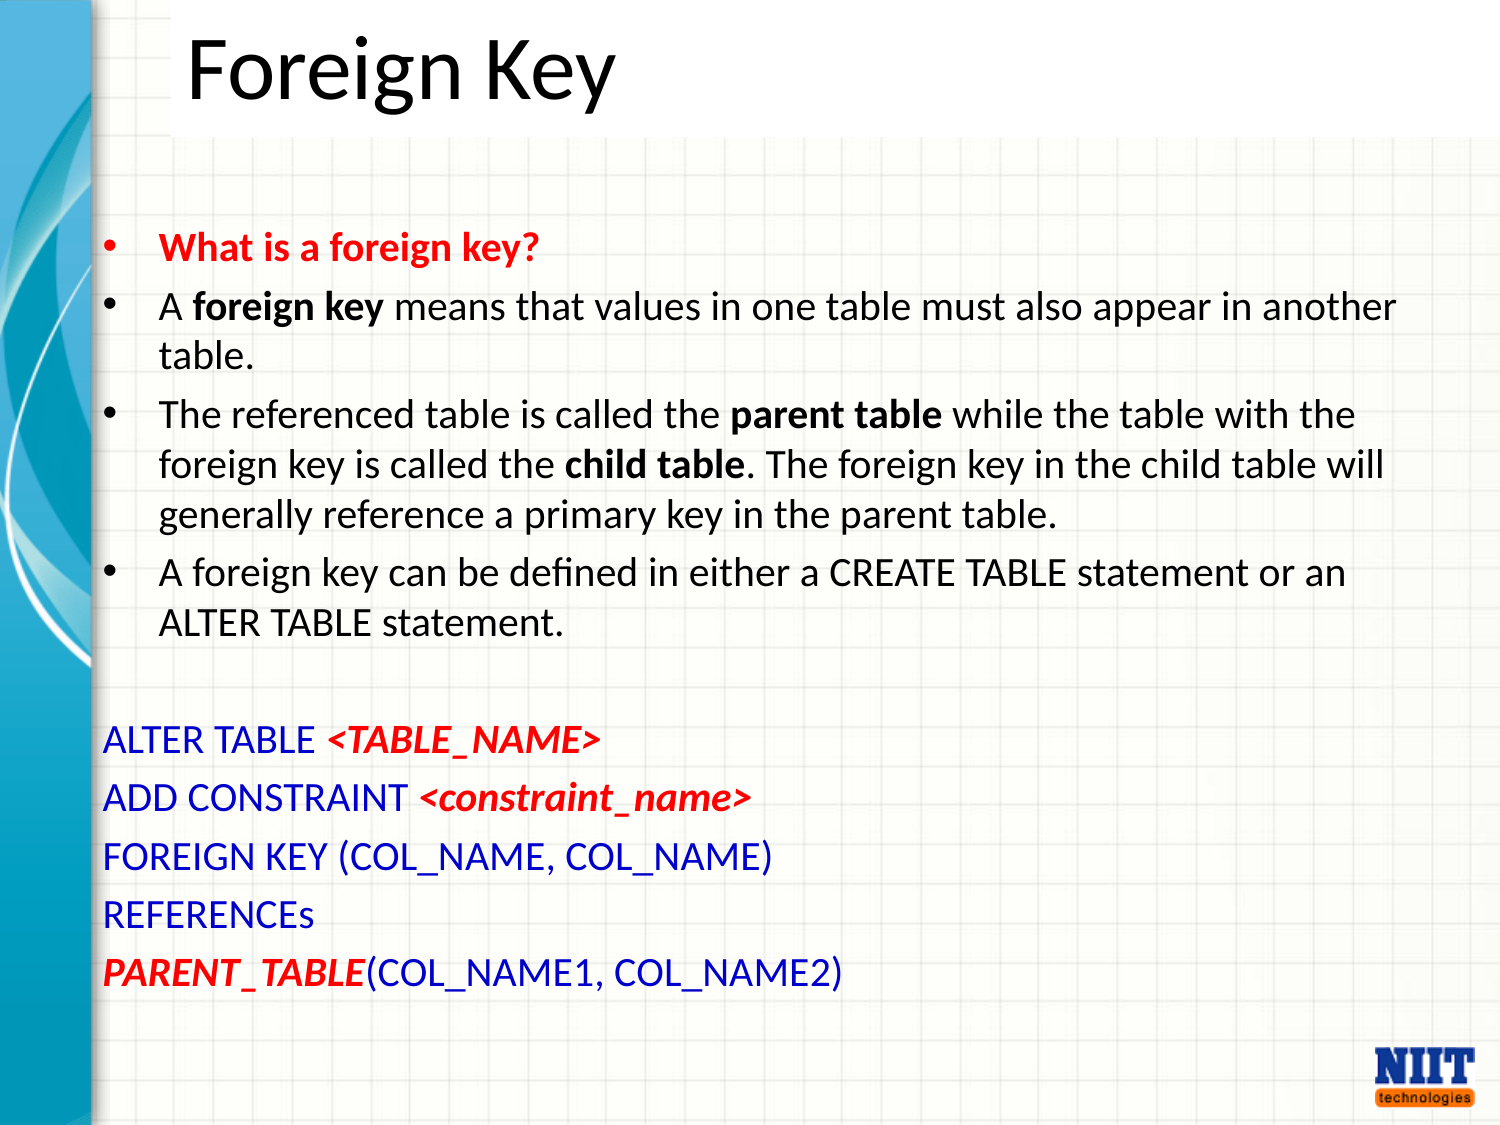

# Foreign Key
What is a foreign key?
A foreign key means that values in one table must also appear in another table.
The referenced table is called the parent table while the table with the foreign key is called the child table. The foreign key in the child table will generally reference a primary key in the parent table.
A foreign key can be defined in either a CREATE TABLE statement or an ALTER TABLE statement.

ALTER TABLE <TABLE_NAME>
ADD CONSTRAINT <constraint_name>
FOREIGN KEY (COL_NAME, COL_NAME)
REFERENCEs
PARENT_TABLE(COL_NAME1, COL_NAME2)